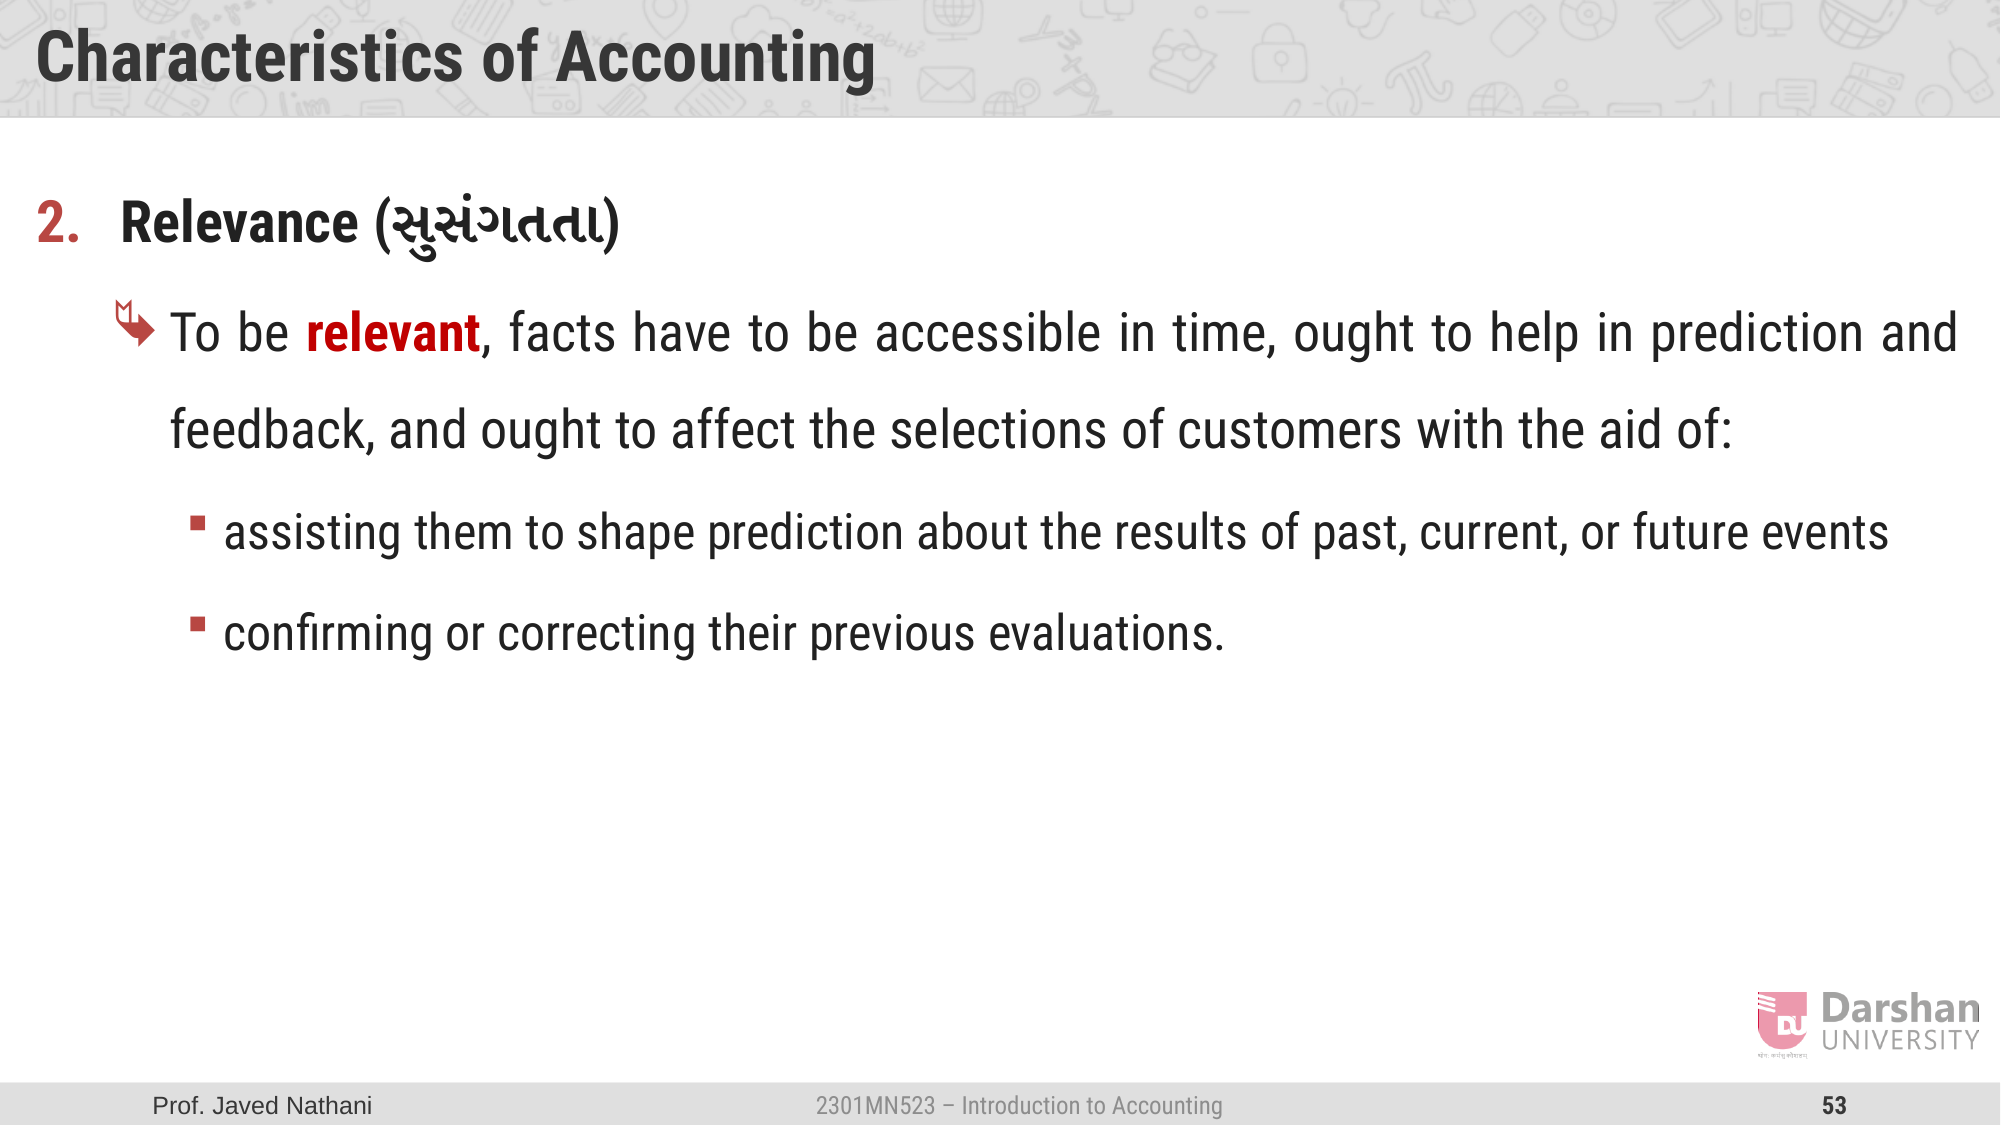

# Characteristics of Accounting
Relevance (સુસંગતતા)
To be relevant, facts have to be accessible in time, ought to help in prediction and feedback, and ought to affect the selections of customers with the aid of:
assisting them to shape prediction about the results of past, current, or future events
confirming or correcting their previous evaluations.